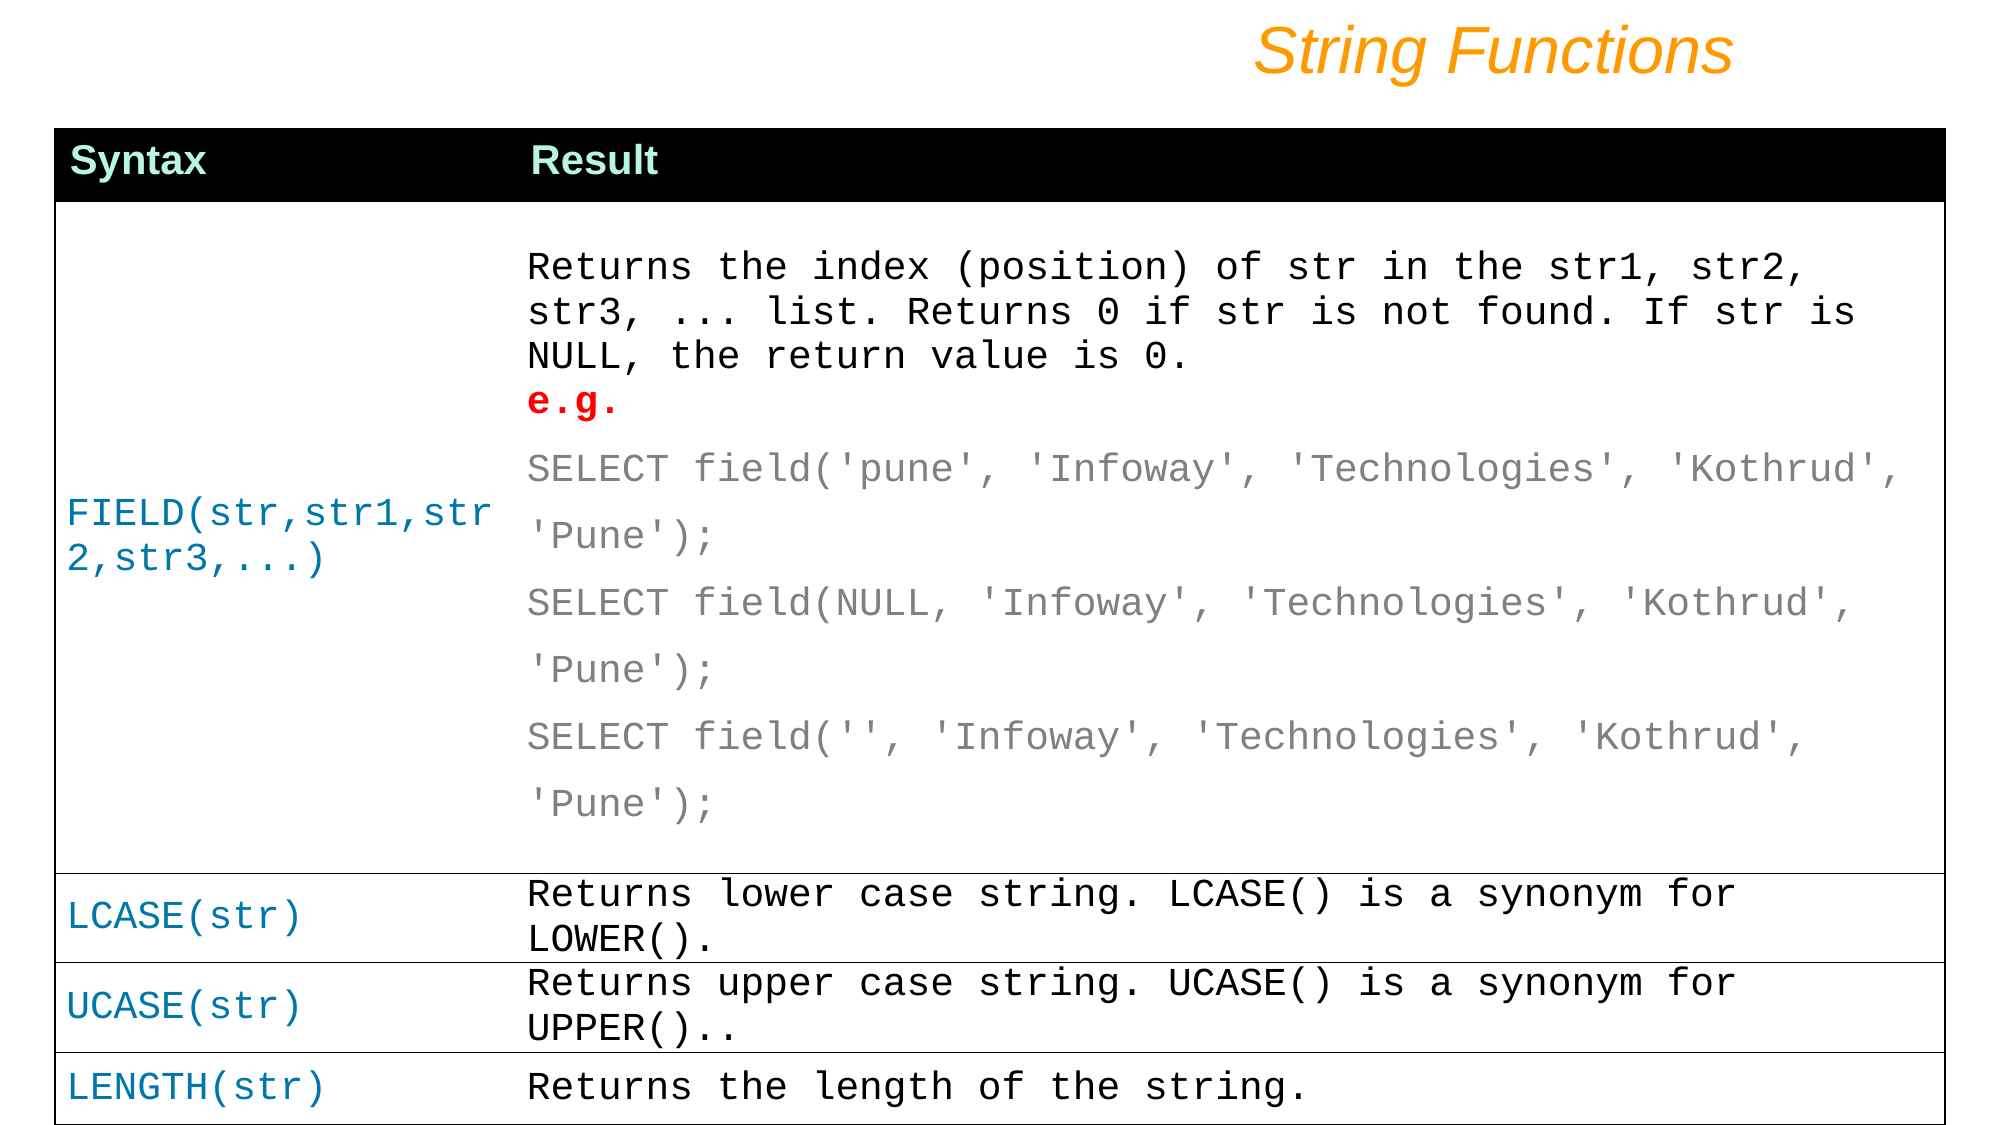

String Functions
| Syntax | Result |
| --- | --- |
| FIELD(str,str1,str2,str3,...) | Returns the index (position) of str in the str1, str2, str3, ... list. Returns 0 if str is not found. If str is NULL, the return value is 0. e.g. SELECT field('pune', 'Infoway', 'Technologies', 'Kothrud', 'Pune'); SELECT field(NULL, 'Infoway', 'Technologies', 'Kothrud', 'Pune'); SELECT field('', 'Infoway', 'Technologies', 'Kothrud', 'Pune'); |
| LCASE(str) | Returns lower case string. LCASE() is a synonym for LOWER(). |
| UCASE(str) | Returns upper case string. UCASE() is a synonym for UPPER().. |
| LENGTH(str) | Returns the length of the string. |
| LPAD(str, len, padstr) | Returns the string str, left-padded with the string padstr to a length of len characters. |